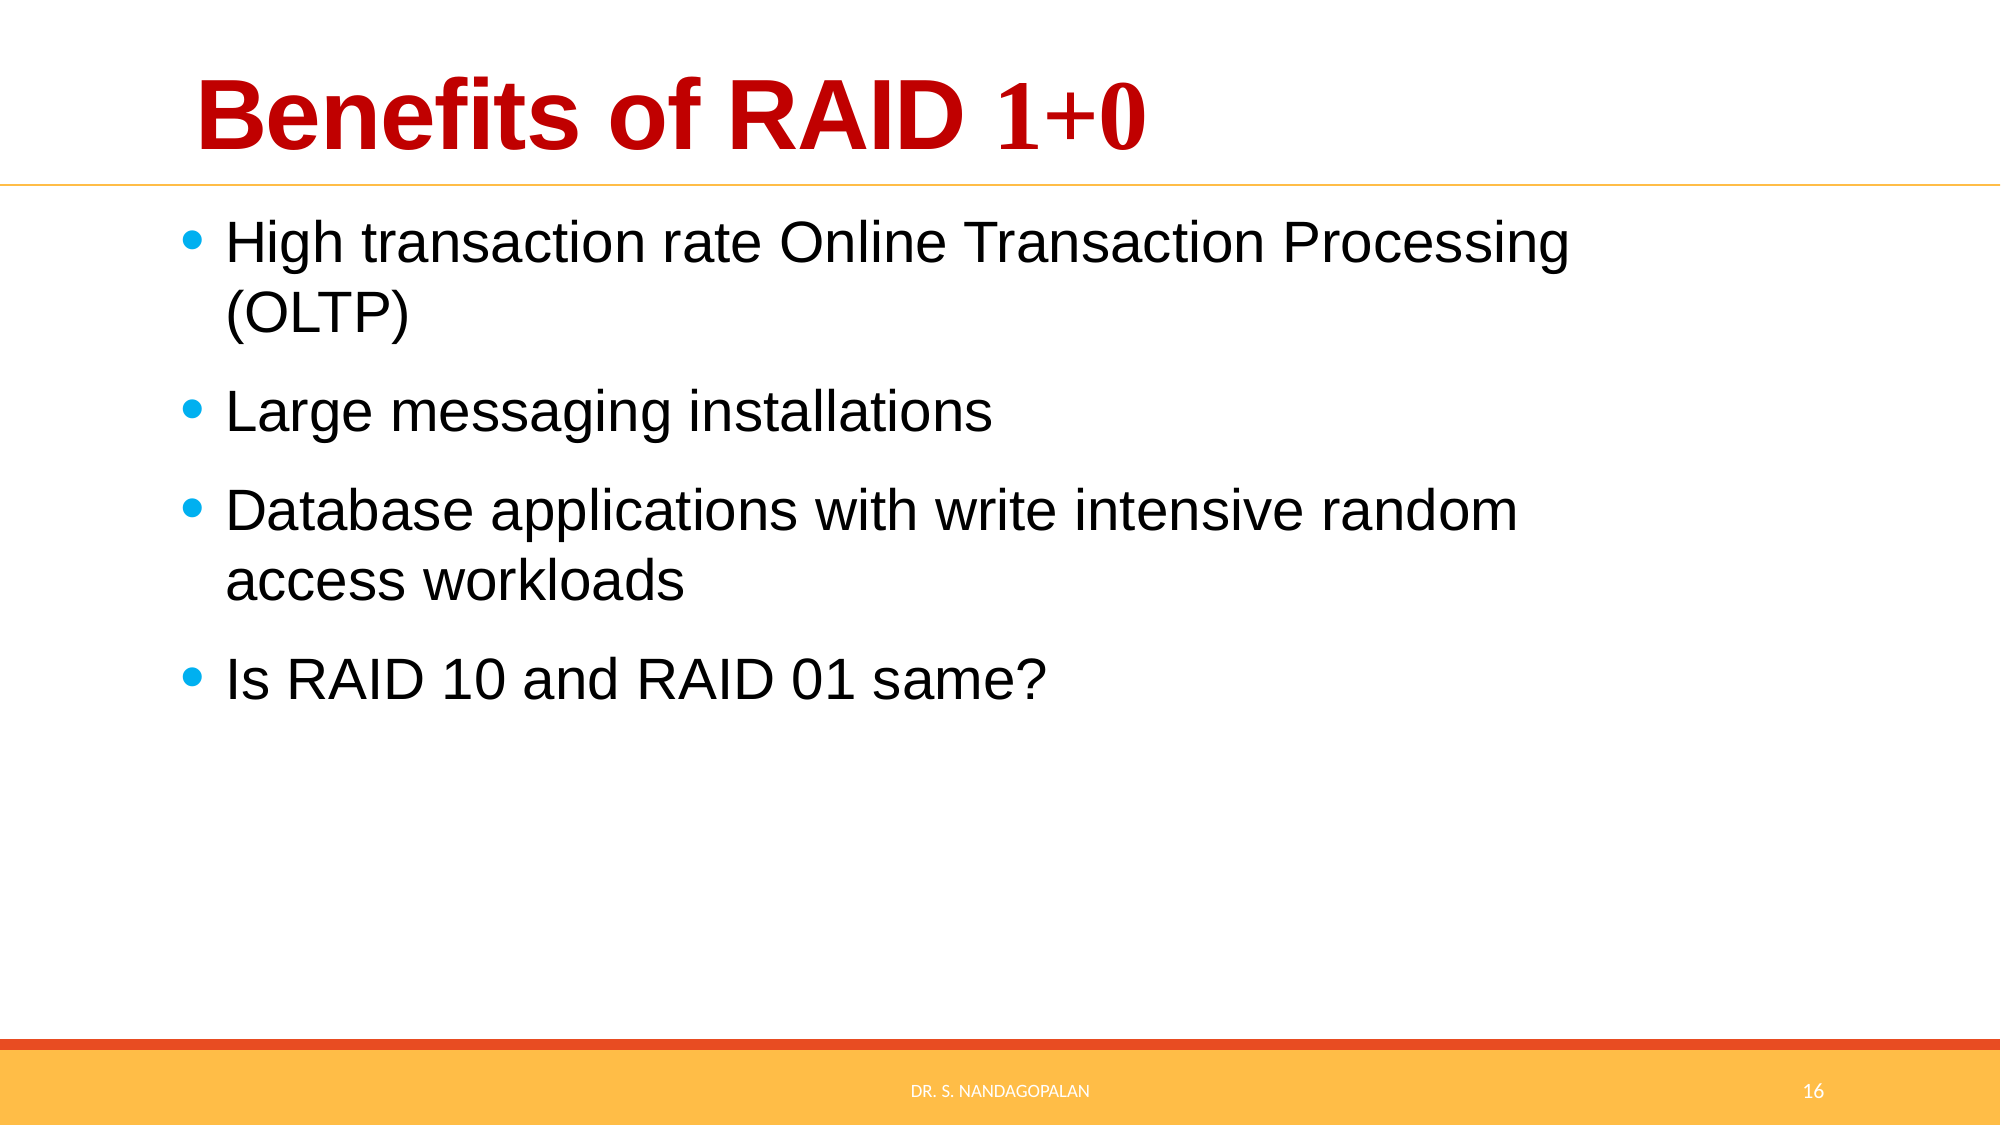

# Benefits of RAID 1+0
High transaction rate Online Transaction Processing (OLTP)
Large messaging installations
Database applications with write intensive random access workloads
Is RAID 10 and RAID 01 same?
Dr. S. Nandagopalan
16